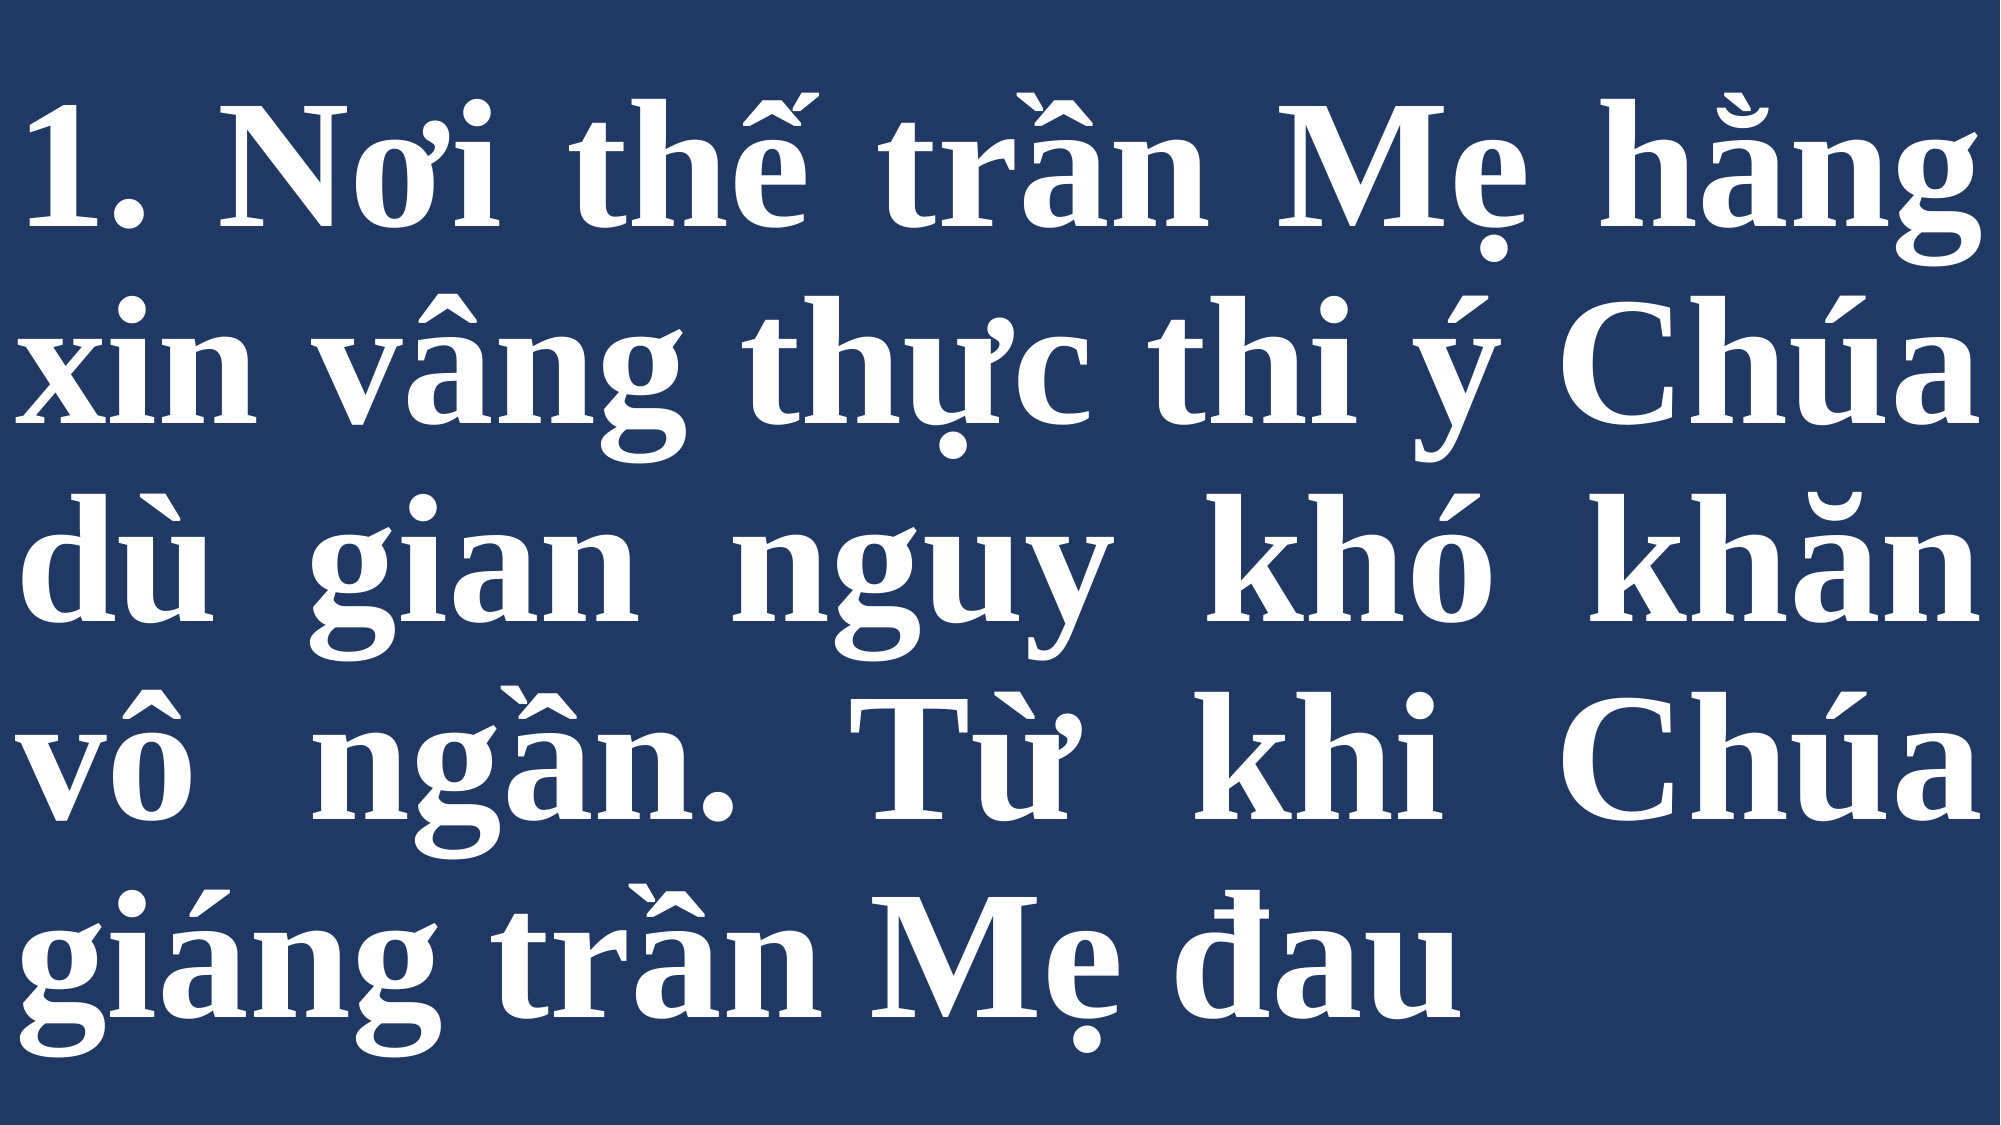

# 1. Nơi thế trần Mẹ hằng xin vâng thực thi ý Chúa dù gian nguy khó khăn vô ngần. Từ khi Chúa giáng trần Mẹ đau